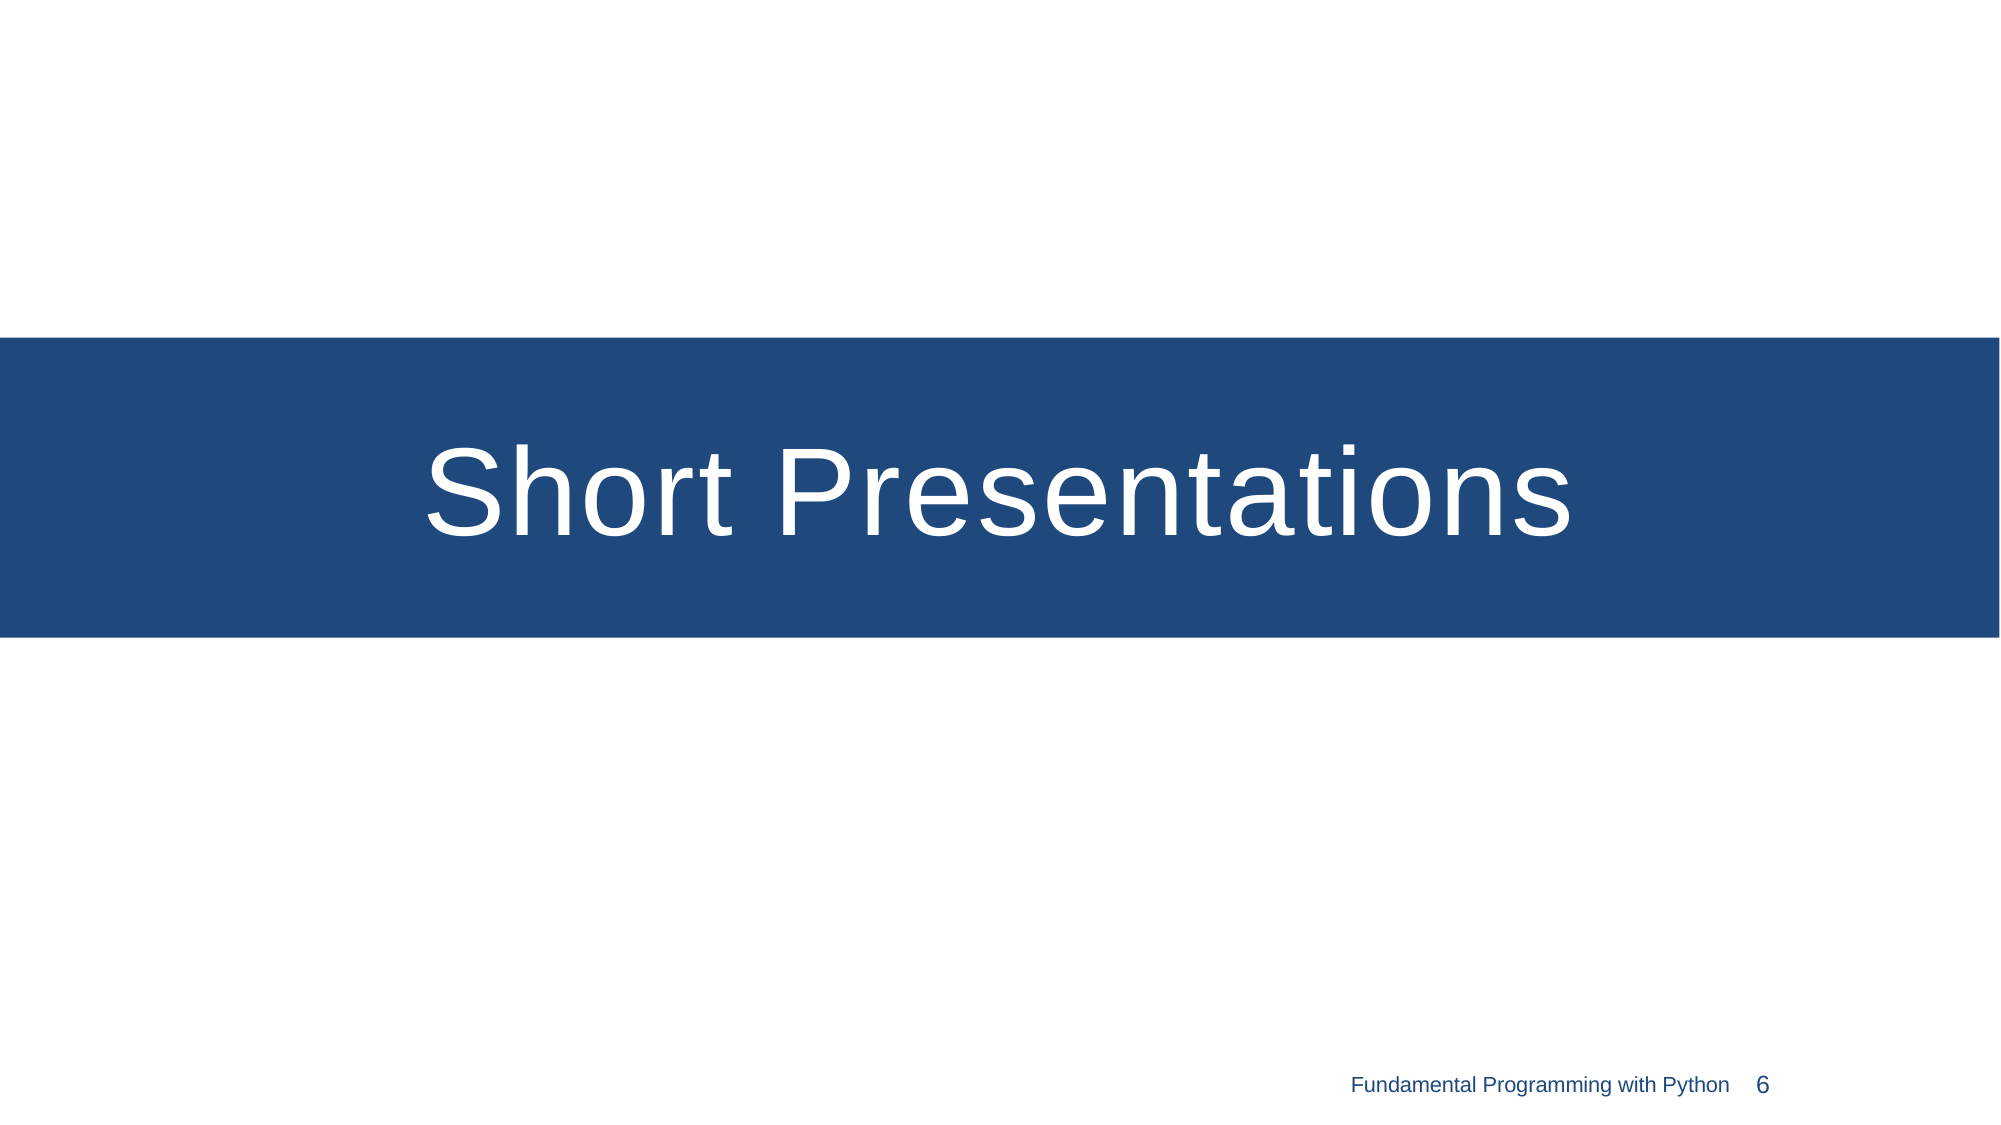

# Short Presentations
Fundamental Programming with Python
6